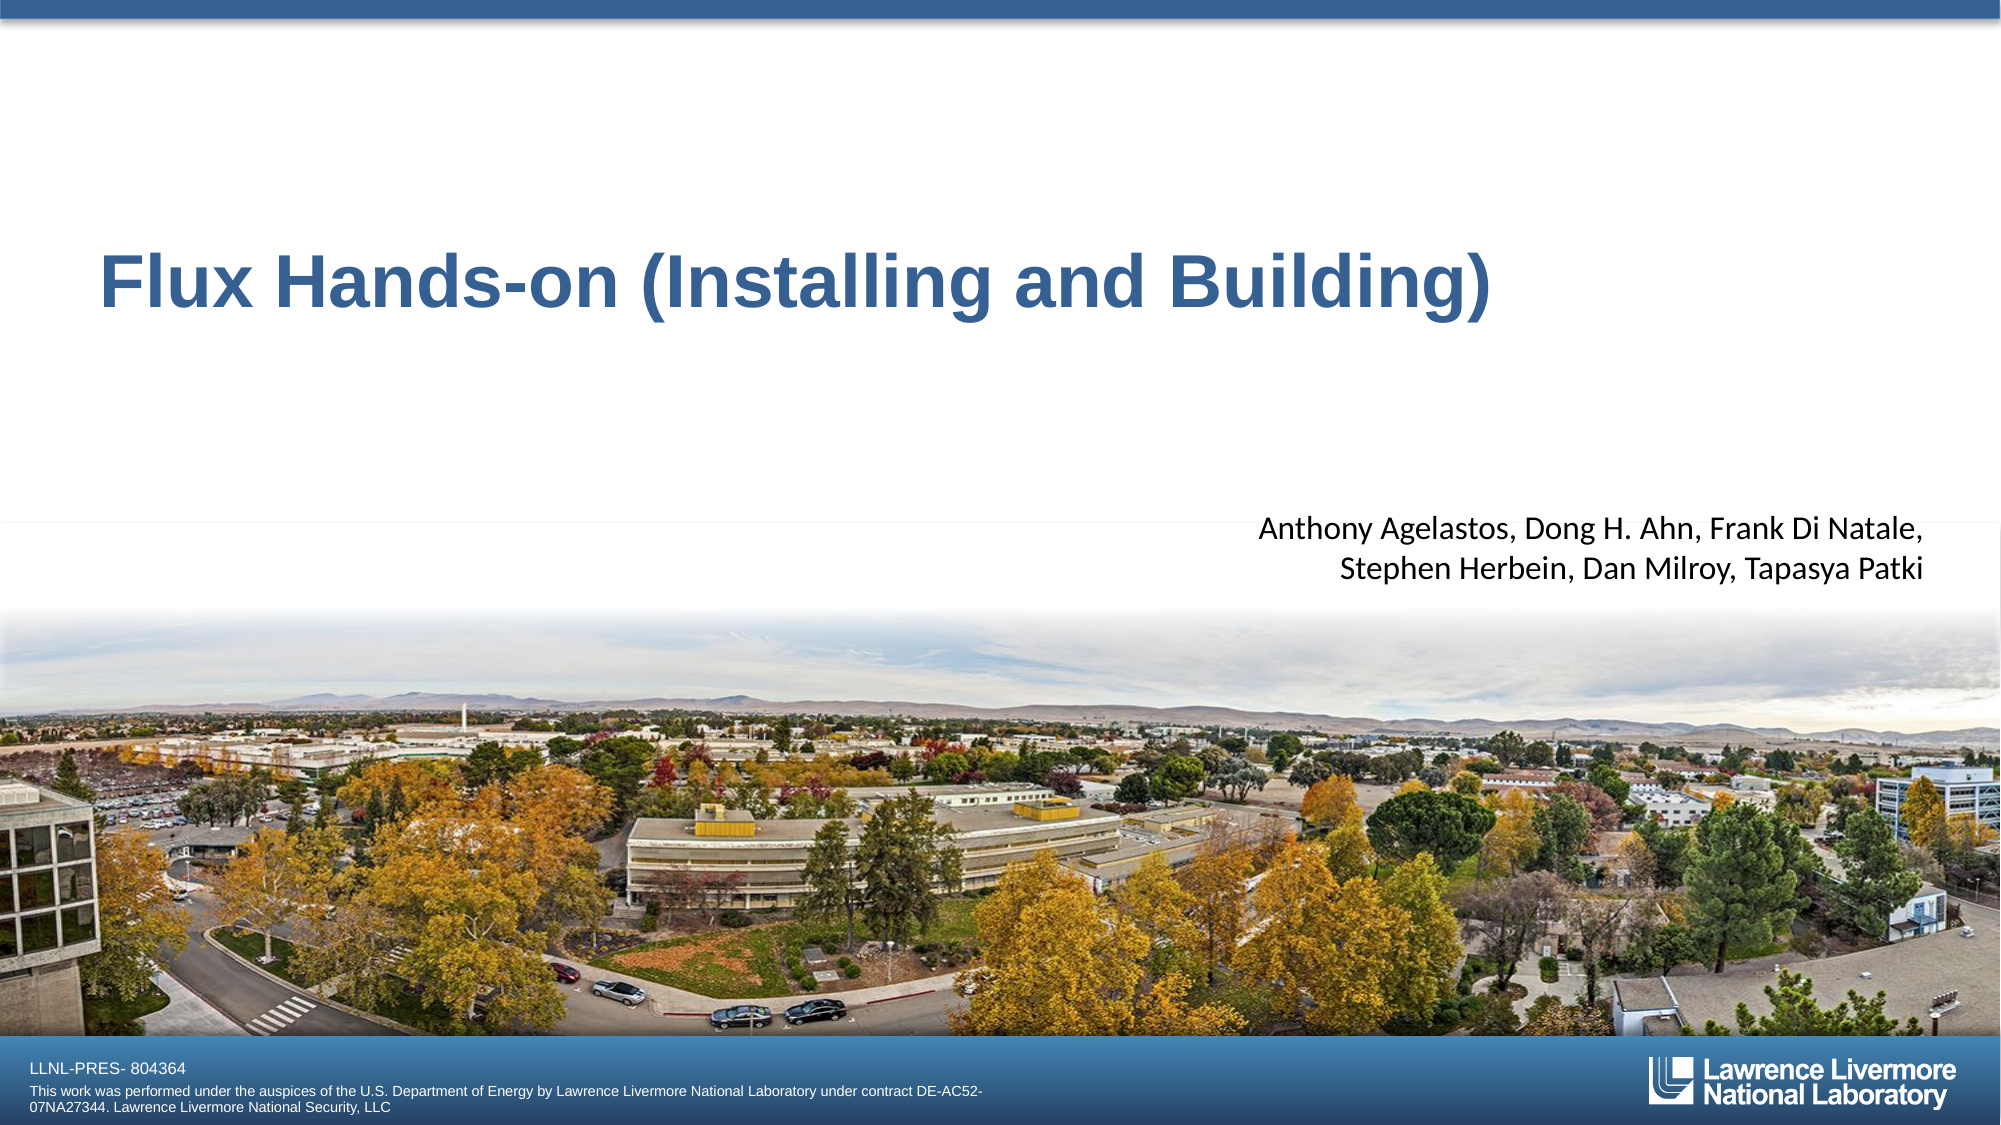

# Flux Hands-on (Installing and Building)

Anthony Agelastos, Dong H. Ahn, Frank Di Natale, Stephen Herbein, Dan Milroy, Tapasya Patki